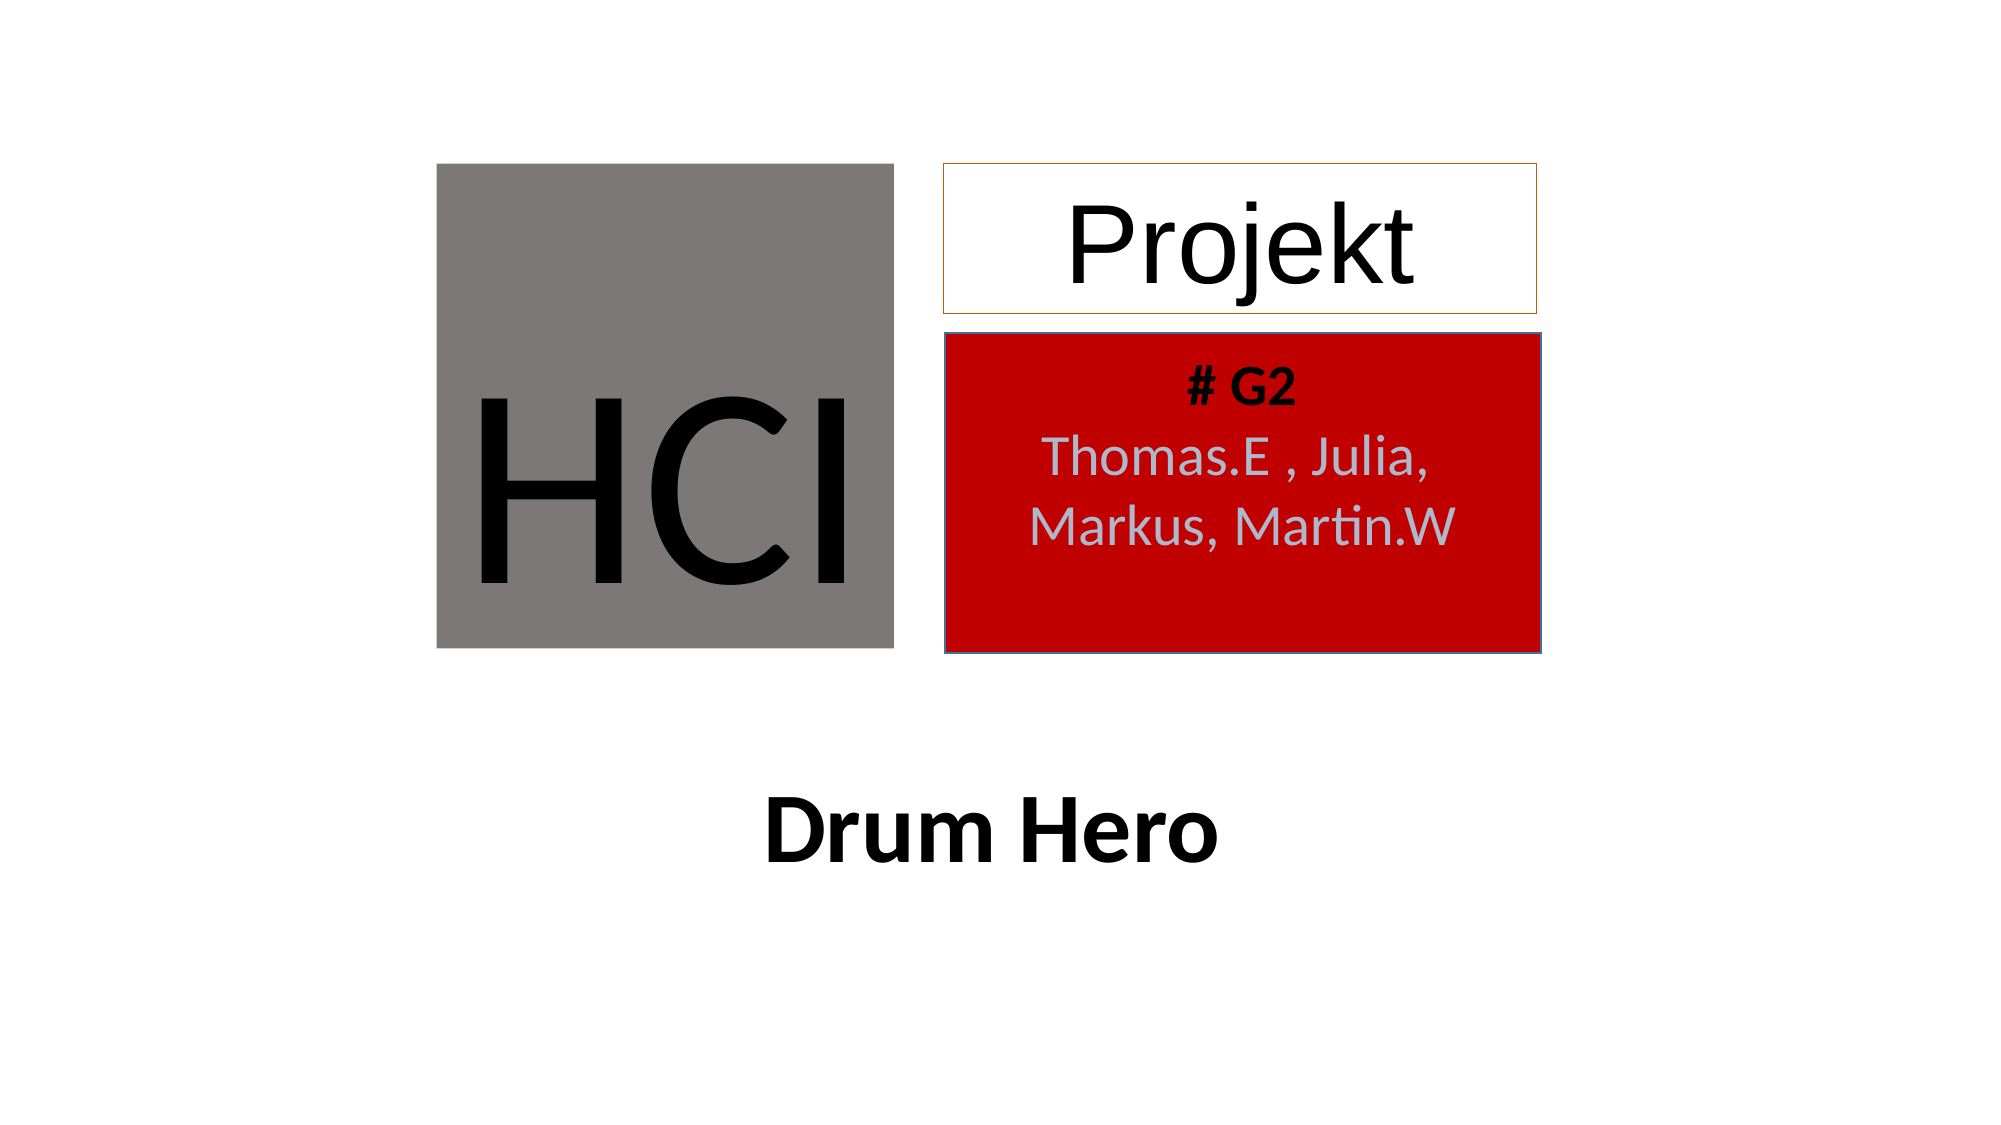

HCI
Projekt

# G2 Thomas.E , Julia,
Markus, Martin.W
Drum Hero